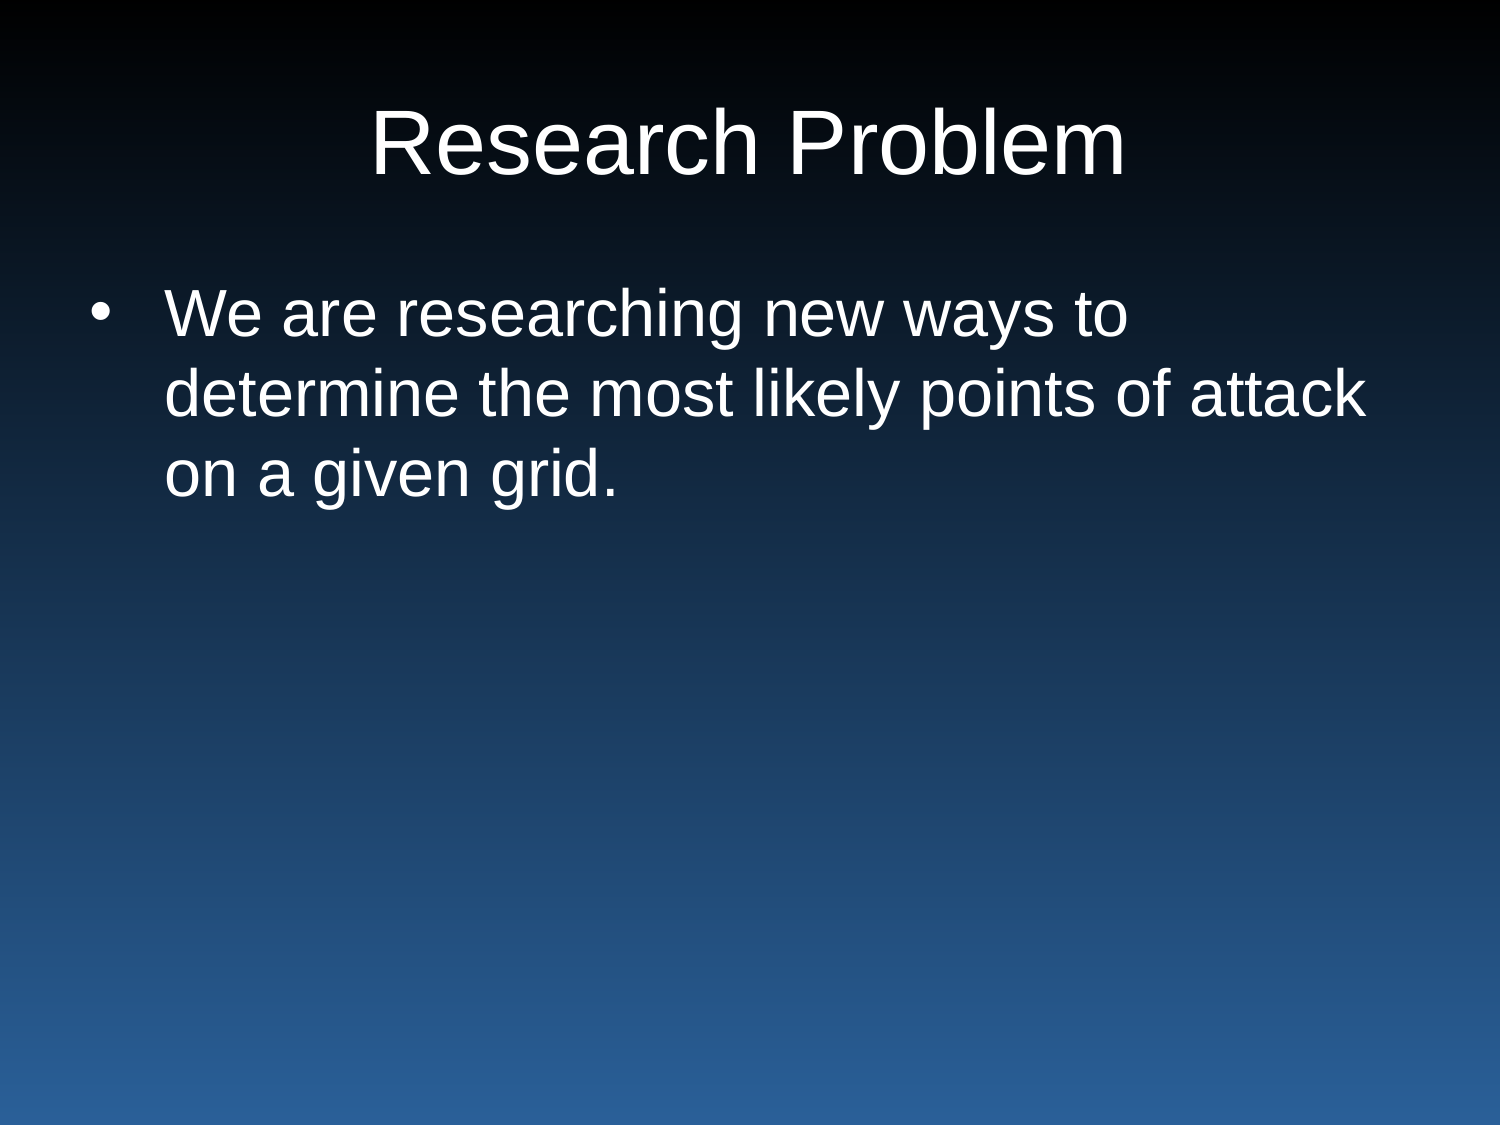

# Research Problem
We are researching new ways to determine the most likely points of attack on a given grid.